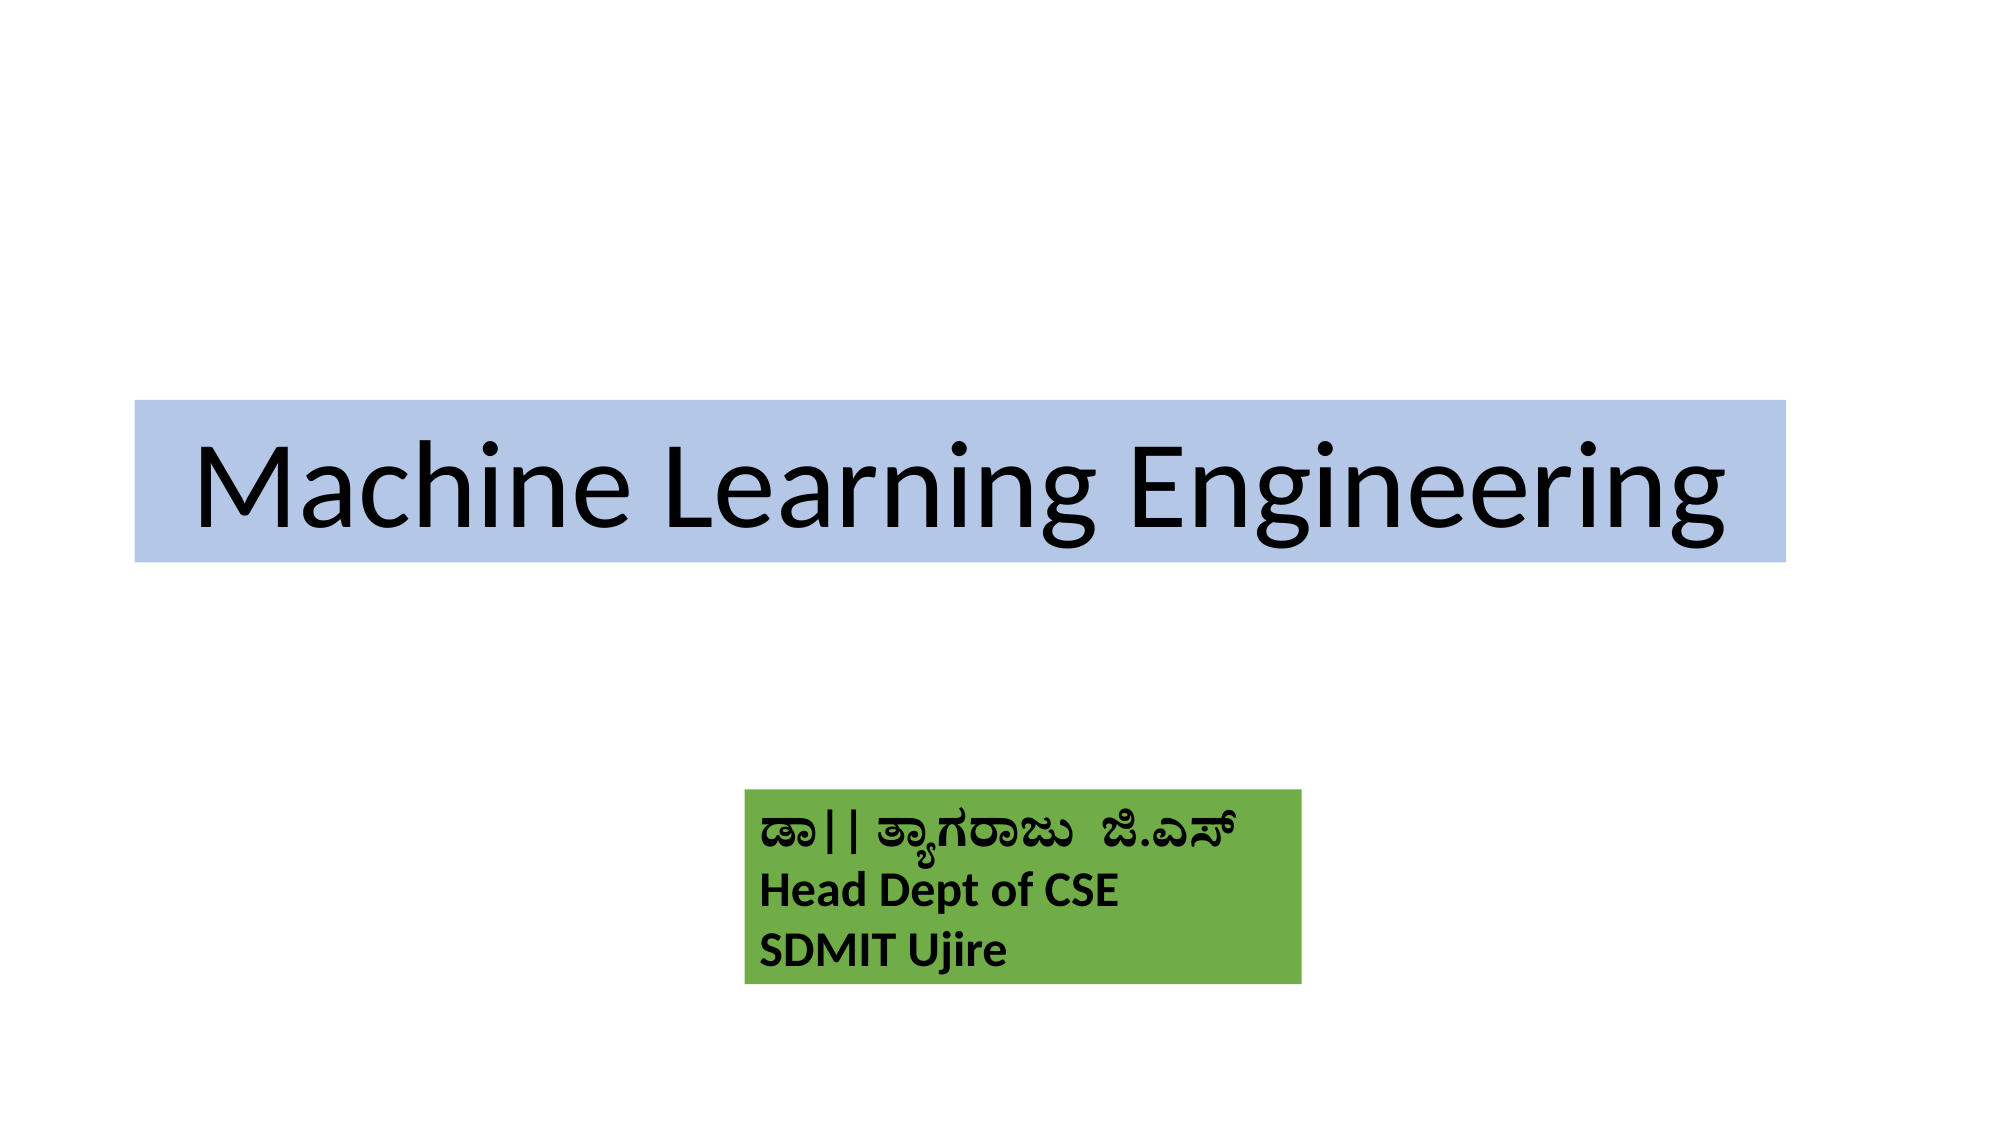

# Machine Learning Engineering
ಡಾ|| ತ್ಯಾಗರಾಜು  ಜಿ.ಎಸ್
Head Dept of CSE
SDMIT Ujire